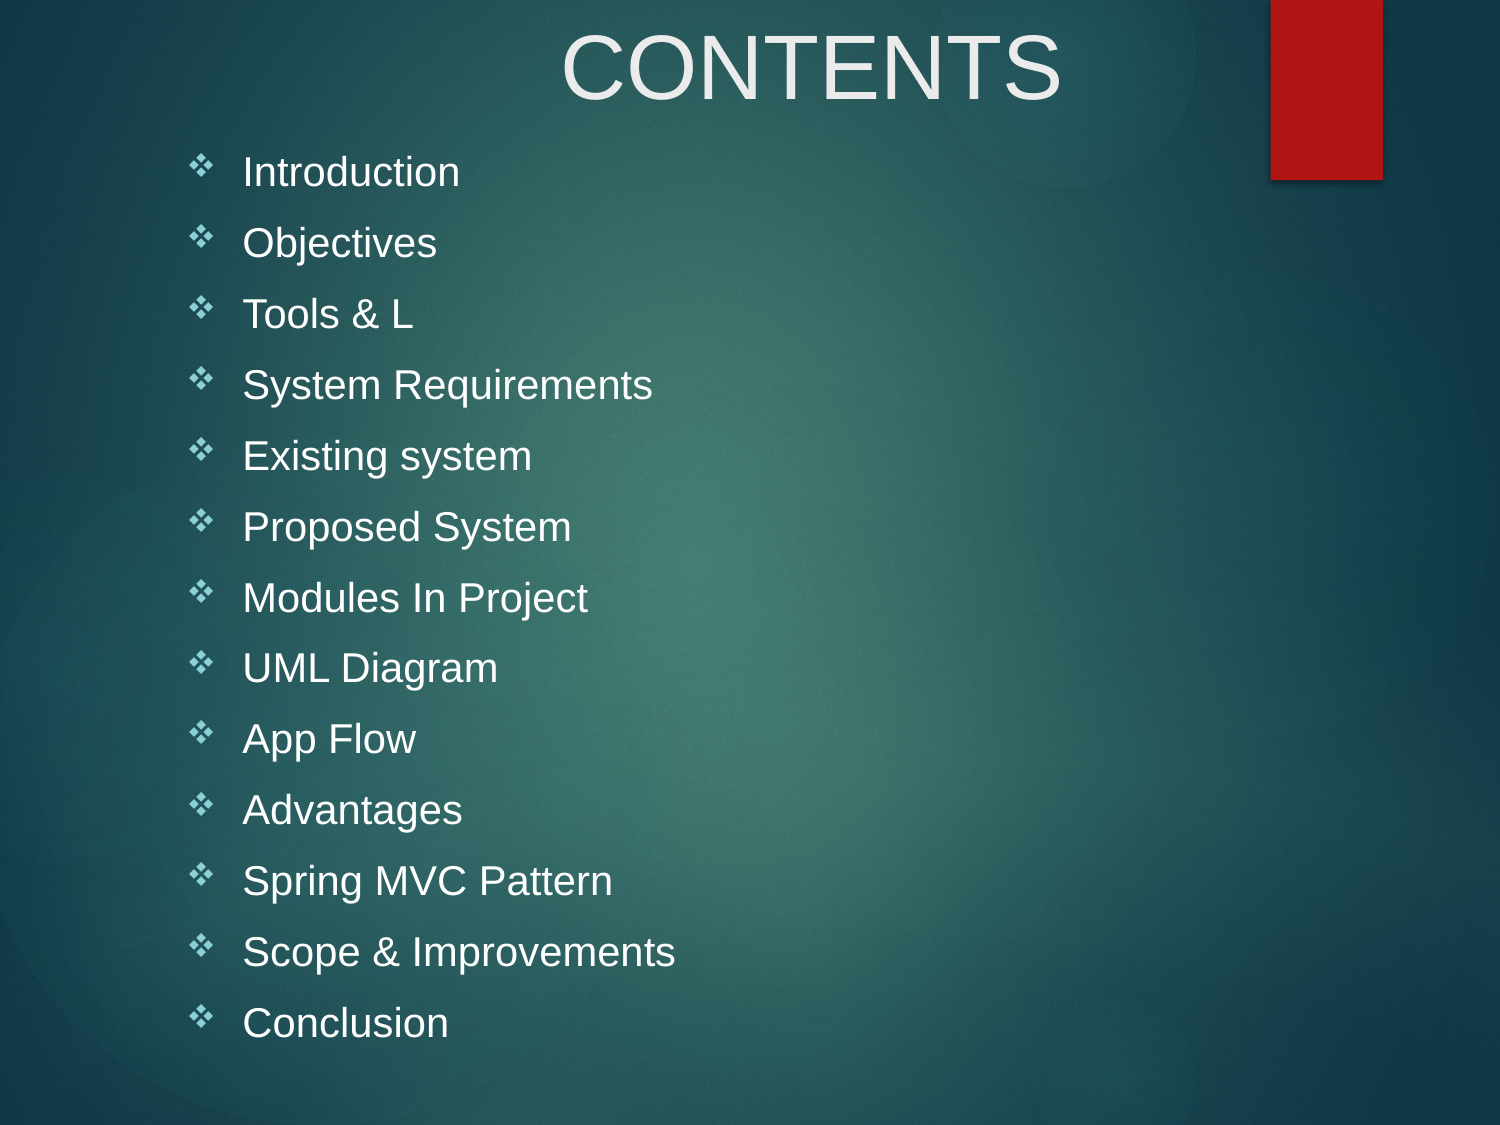

# CONTENTS
Introduction
Objectives
Tools & L
System Requirements
Existing system
Proposed System
Modules In Project
UML Diagram
App Flow
Advantages
Spring MVC Pattern
Scope & Improvements
Conclusion